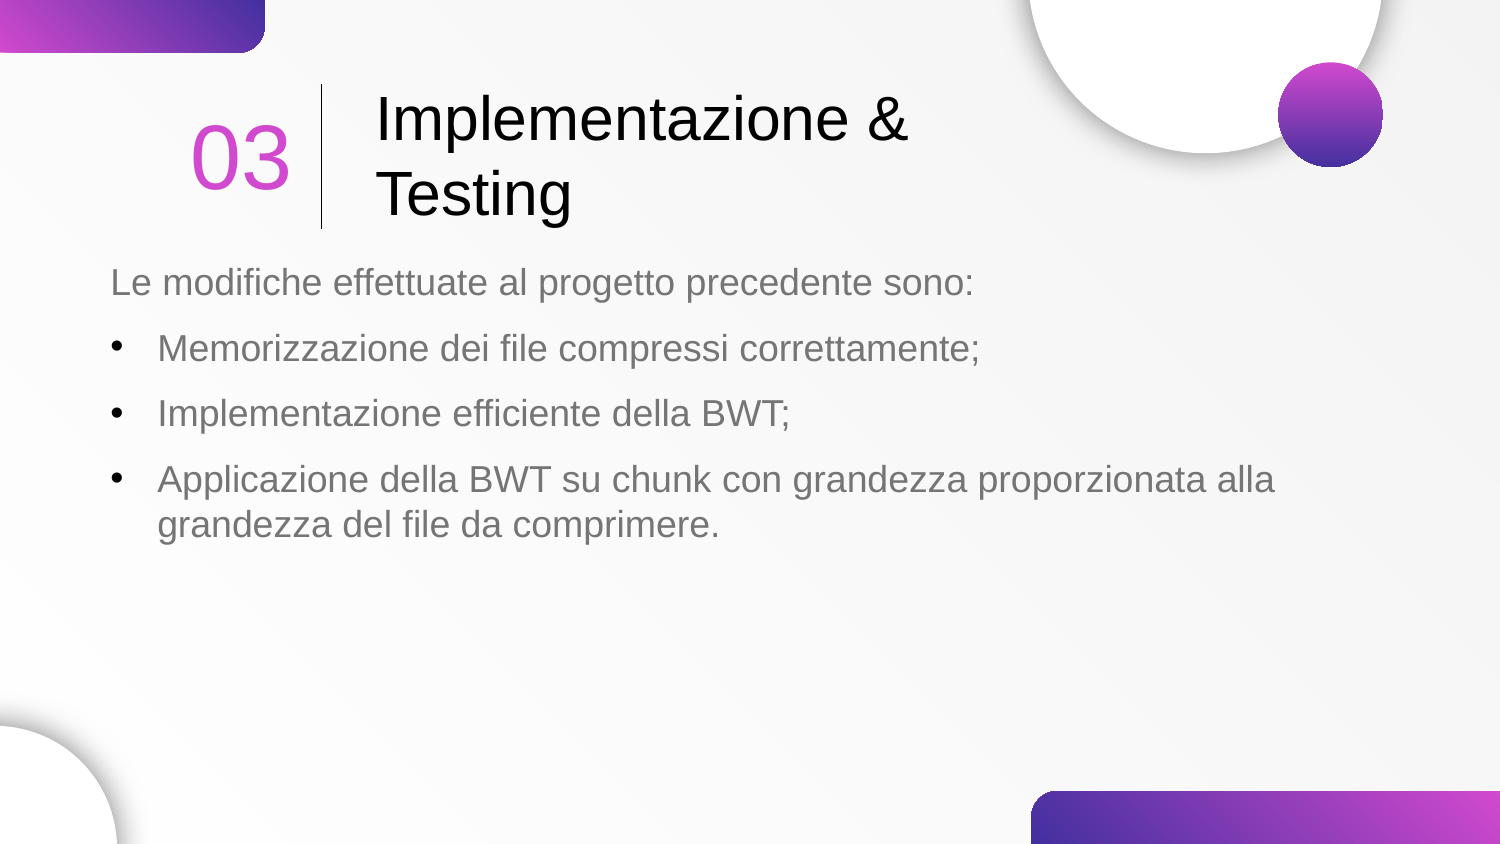

03
Implementazione & Testing
Le modifiche effettuate al progetto precedente sono:
Memorizzazione dei file compressi correttamente;
Implementazione efficiente della BWT;
Applicazione della BWT su chunk con grandezza proporzionata alla grandezza del file da comprimere.